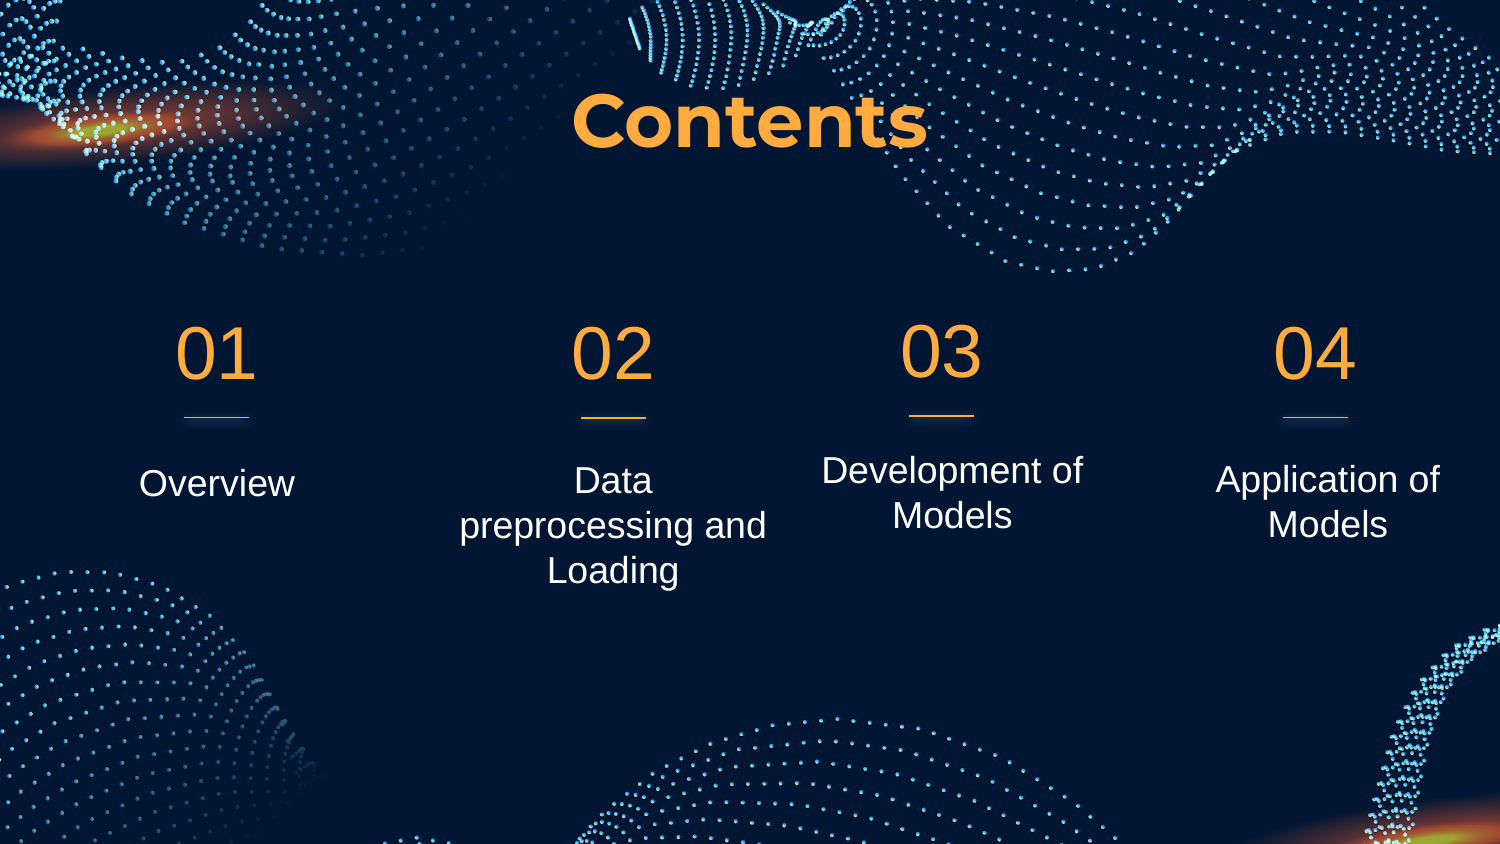

Contents
03
01
04
02
Overview
Development of Models
Application of Models
# Data preprocessing and Loading